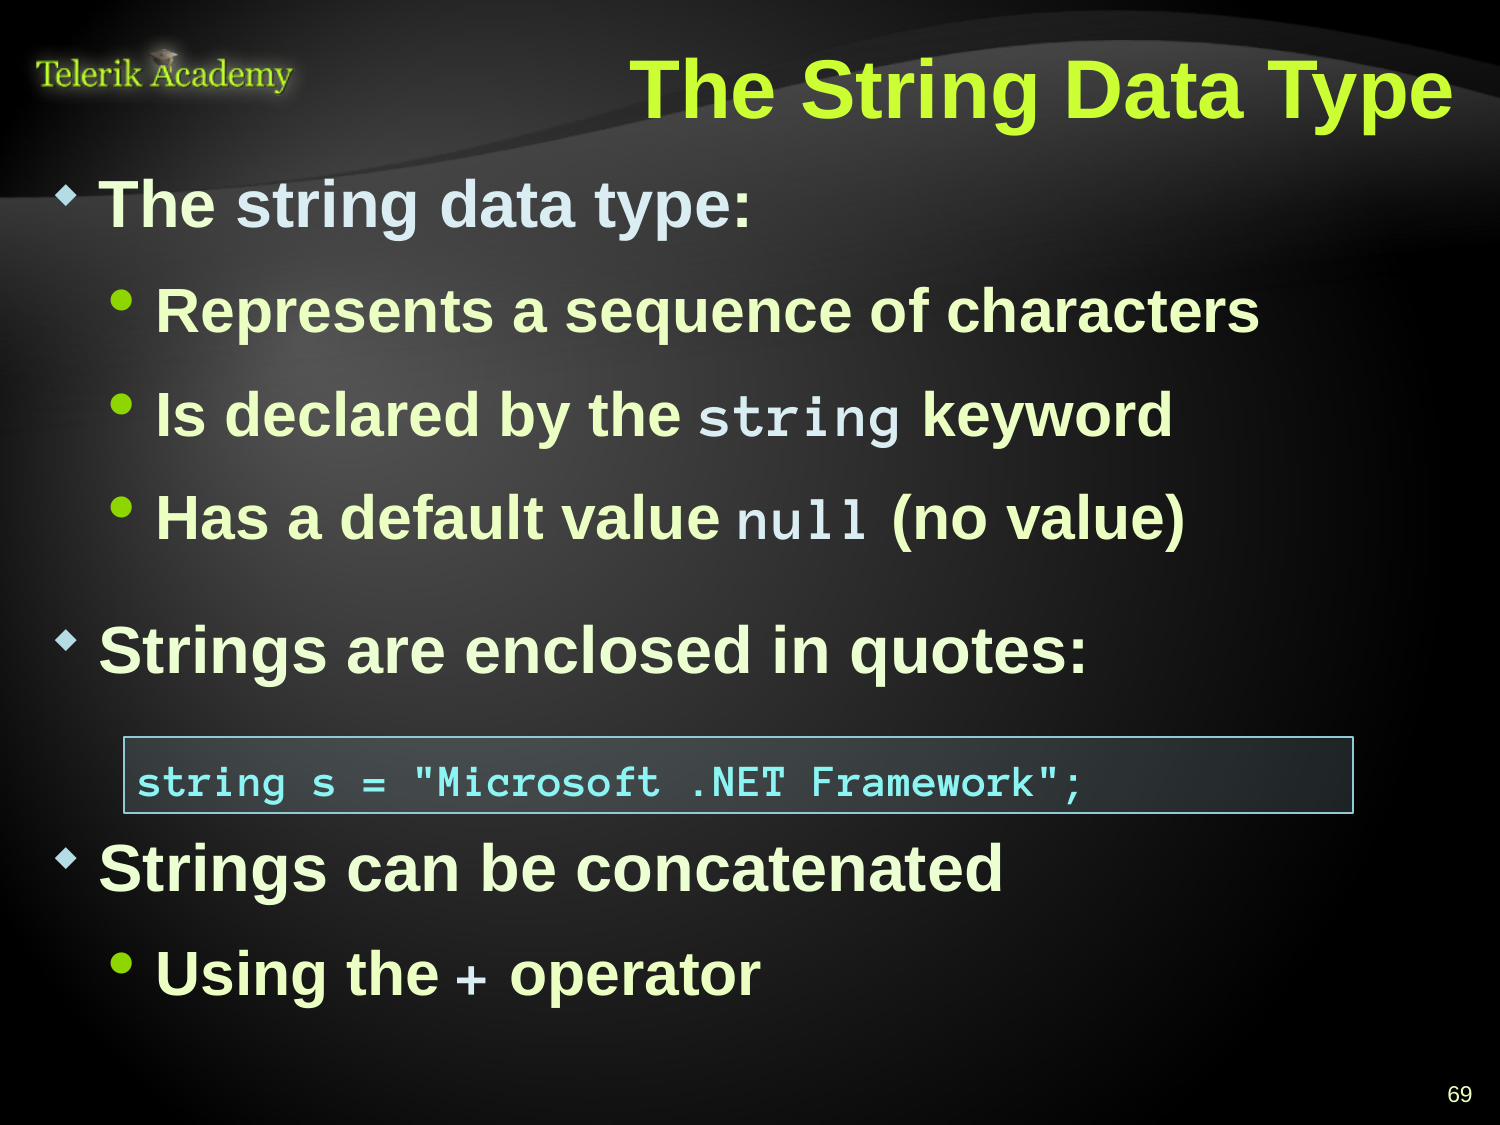

# The String Data Type
The string data type:
Represents a sequence of characters
Is declared by the string keyword
Has a default value null (no value)
Strings are enclosed in quotes:

Strings can be concatenated
Using the + operator
string s = "Microsoft .NET Framework";
69